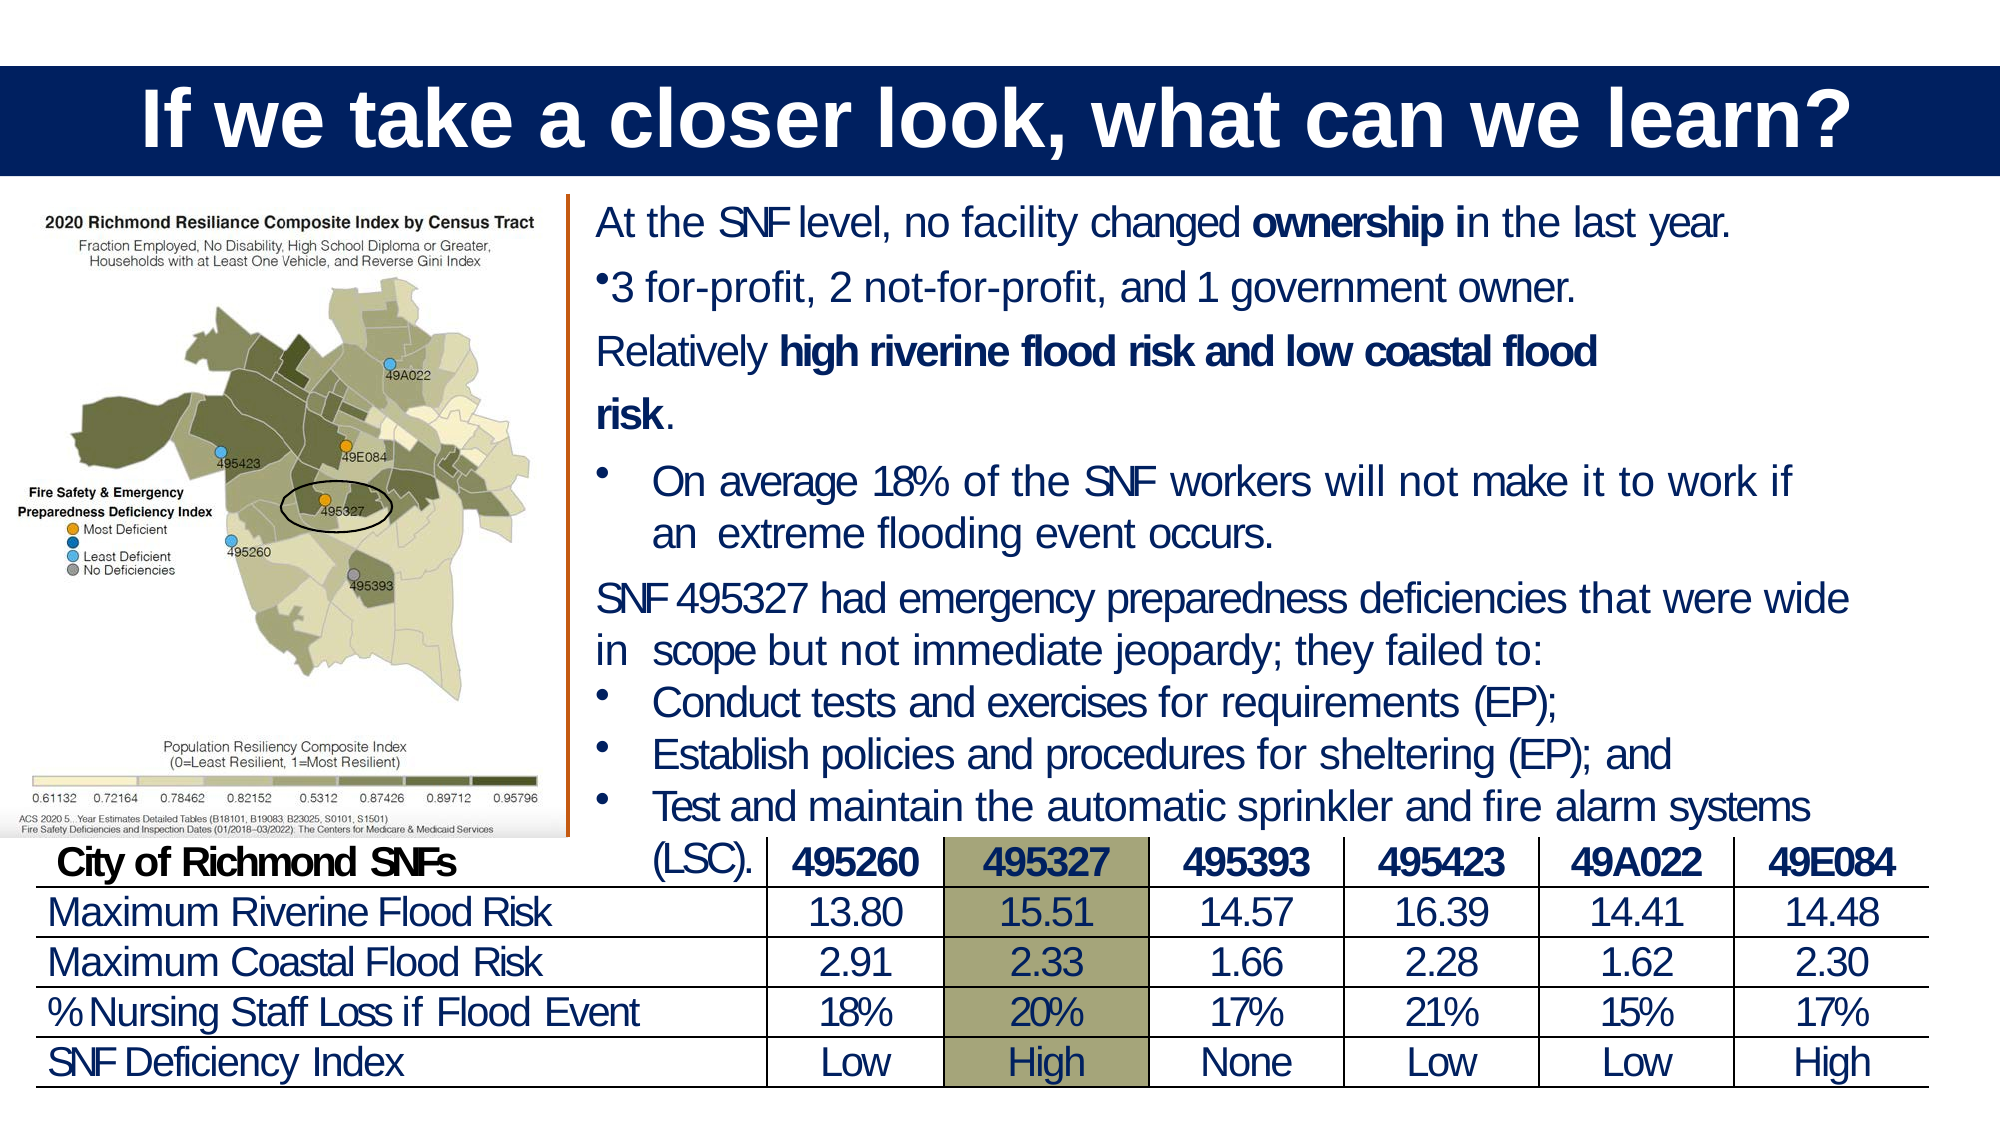

# If we take a closer look, what can we learn?

At the SNF level, no facility changed ownership in the last year.
3 for-profit, 2 not-for-profit, and 1 government owner.  Relatively high riverine flood risk and low coastal flood risk.
On average 18% of the SNF workers will not make it to work if an  extreme flooding event occurs.
SNF 495327 had emergency preparedness deficiencies that were wide in  scope but not immediate jeopardy; they failed to:
Conduct tests and exercises for requirements (EP);
Establish policies and procedures for sheltering (EP); and
Test and maintain the automatic sprinkler and fire alarm systems (LSC).

| City of Richmond SNFs | 495260 | 495327 | 495393 | 495423 | 49A022 | 49E084 |
| --- | --- | --- | --- | --- | --- | --- |
| Maximum Riverine Flood Risk | 13.80 | 15.51 | 14.57 | 16.39 | 14.41 | 14.48 |
| Maximum Coastal Flood Risk | 2.91 | 2.33 | 1.66 | 2.28 | 1.62 | 2.30 |
| % Nursing Staff Loss if Flood Event | 18% | 20% | 17% | 21% | 15% | 17% |
| SNF Deficiency Index | Low | High | None | Low | Low | High |